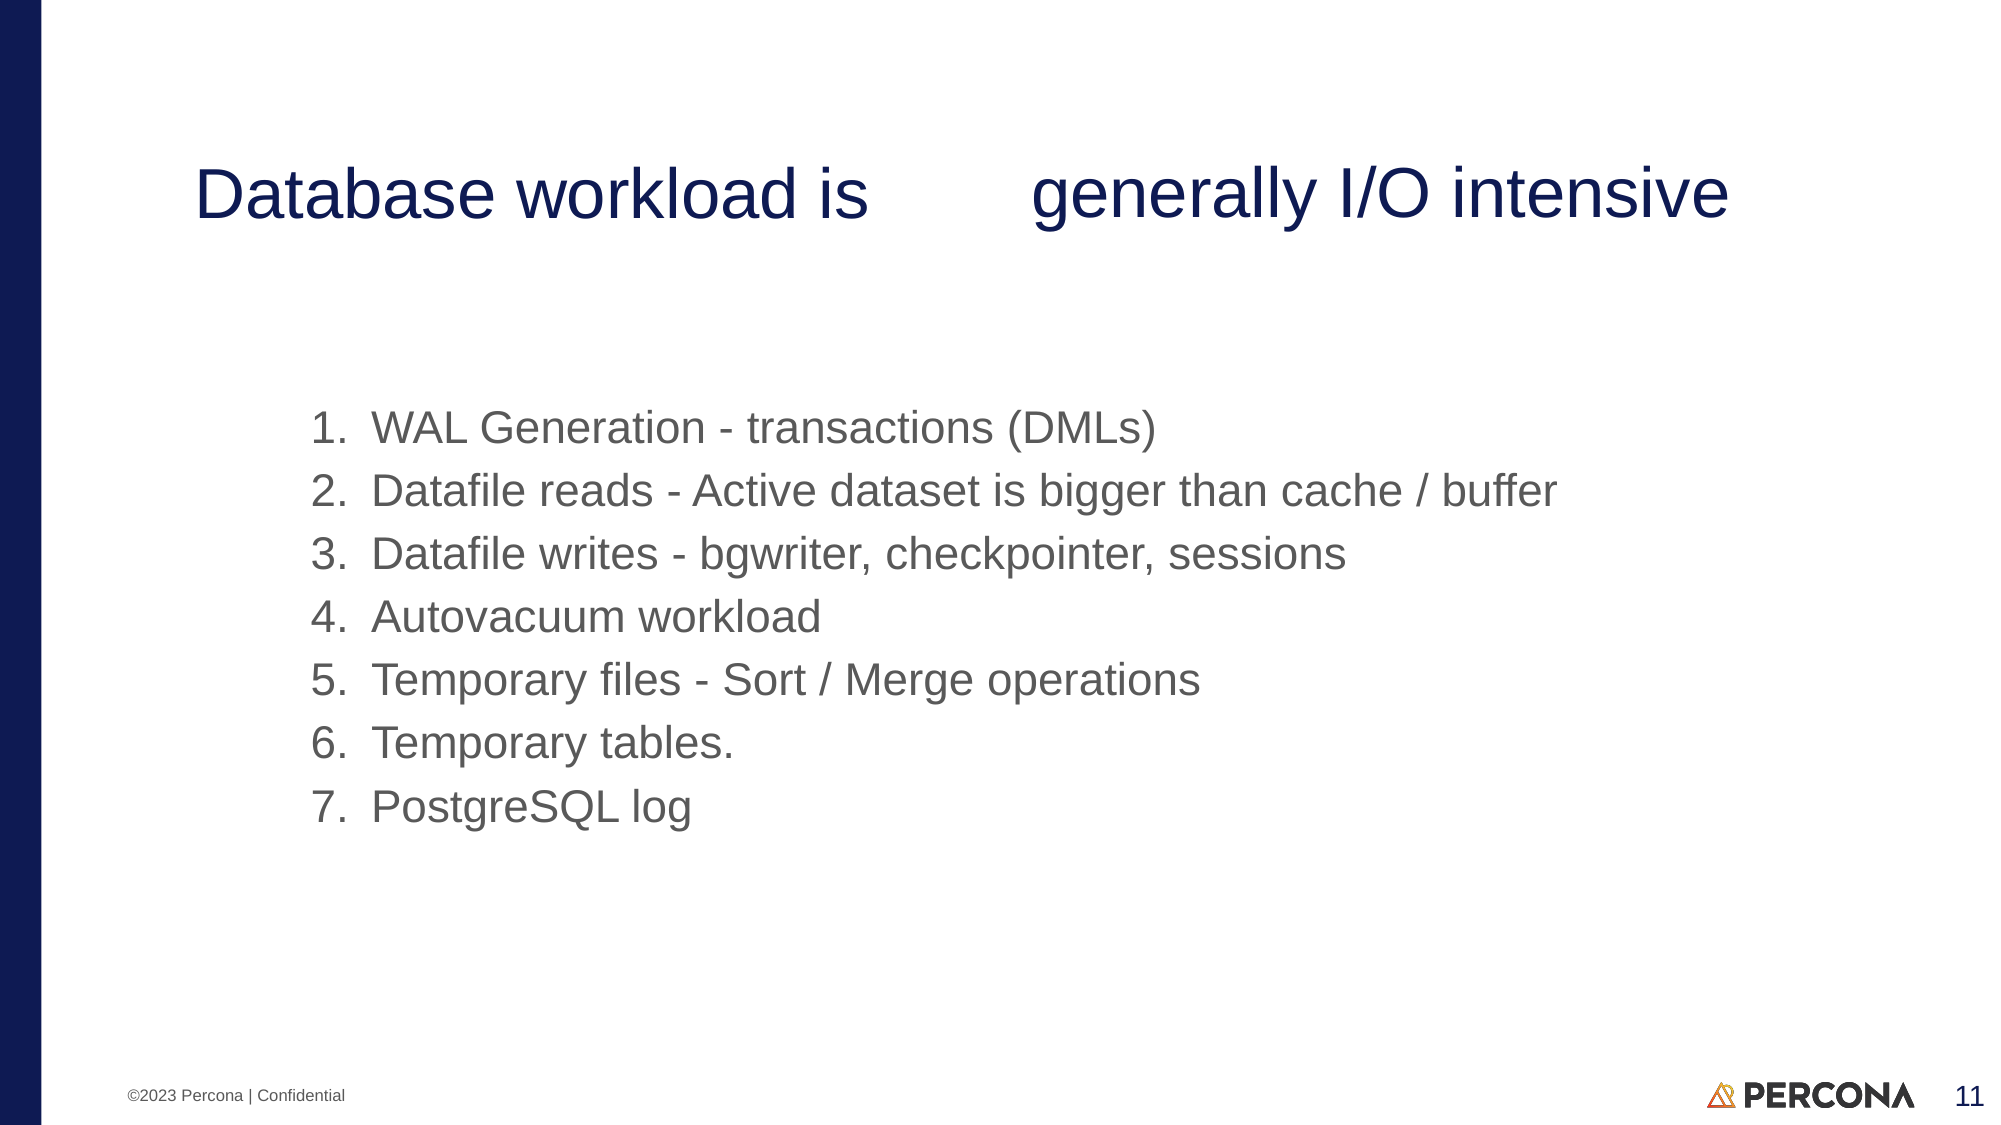

# Database workload is
generally I/O intensive
WAL Generation - transactions (DMLs)
Datafile reads - Active dataset is bigger than cache / buffer
Datafile writes - bgwriter, checkpointer, sessions
Autovacuum workload
Temporary files - Sort / Merge operations
Temporary tables.
PostgreSQL log

11